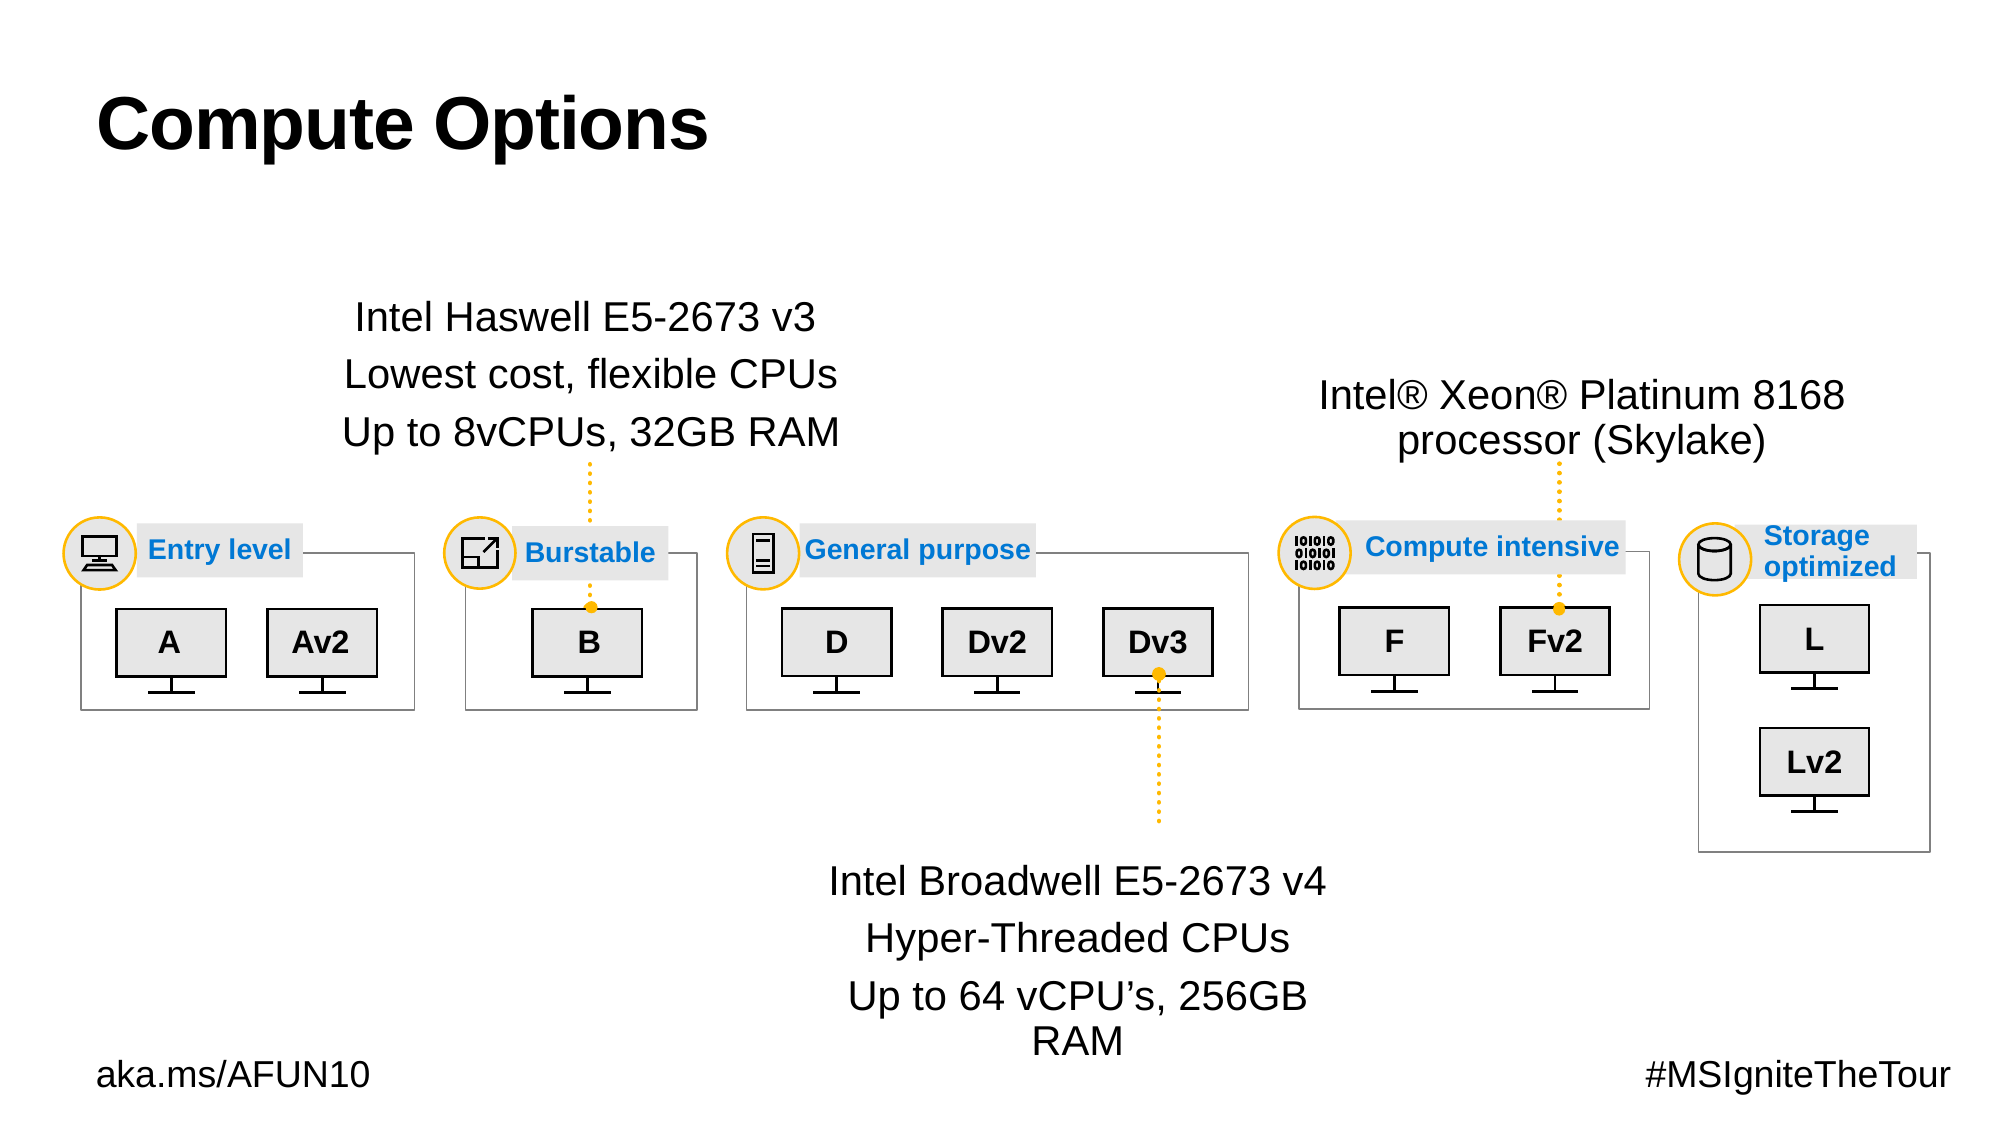

# Compute Options
Intel Haswell E5-2673 v3
Lowest cost, flexible CPUs
Up to 8vCPUs, 32GB RAM
Intel® Xeon® Platinum 8168 processor (Skylake)

Entry level

A

Av2

General purpose

D

Dv2

Dv3

Burstable

B
Compute intensive

Storage optimized

L

F

Fv2

Lv2
Intel Broadwell E5-2673 v4
Hyper-Threaded CPUs
Up to 64 vCPU’s, 256GB RAM